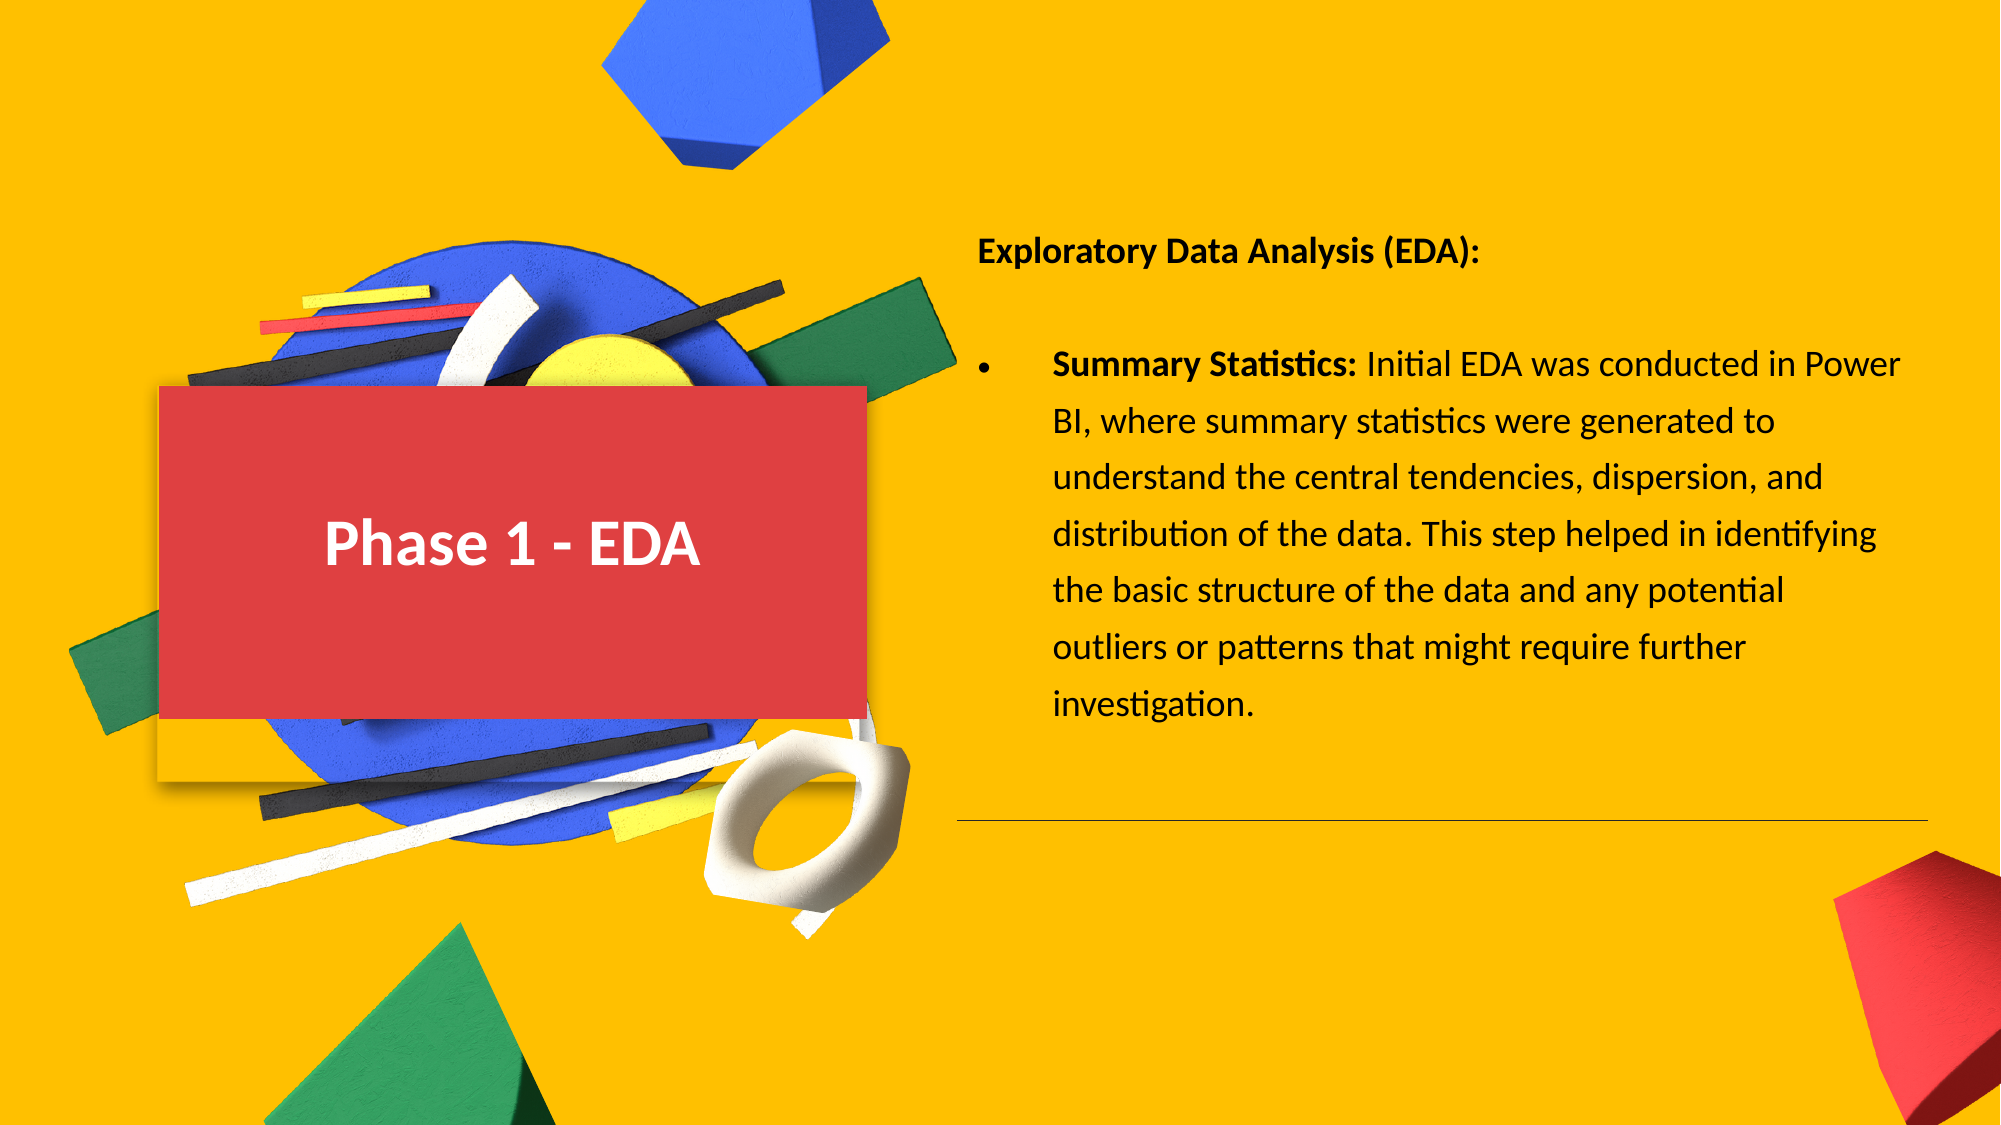

| Exploratory Data Analysis (EDA): Summary Statistics: Initial EDA was conducted in Power BI, where summary statistics were generated to understand the central tendencies, dispersion, and distribution of the data. This step helped in identifying the basic structure of the data and any potential outliers or patterns that might require further investigation. |
| --- |

Phase 1 - EDA